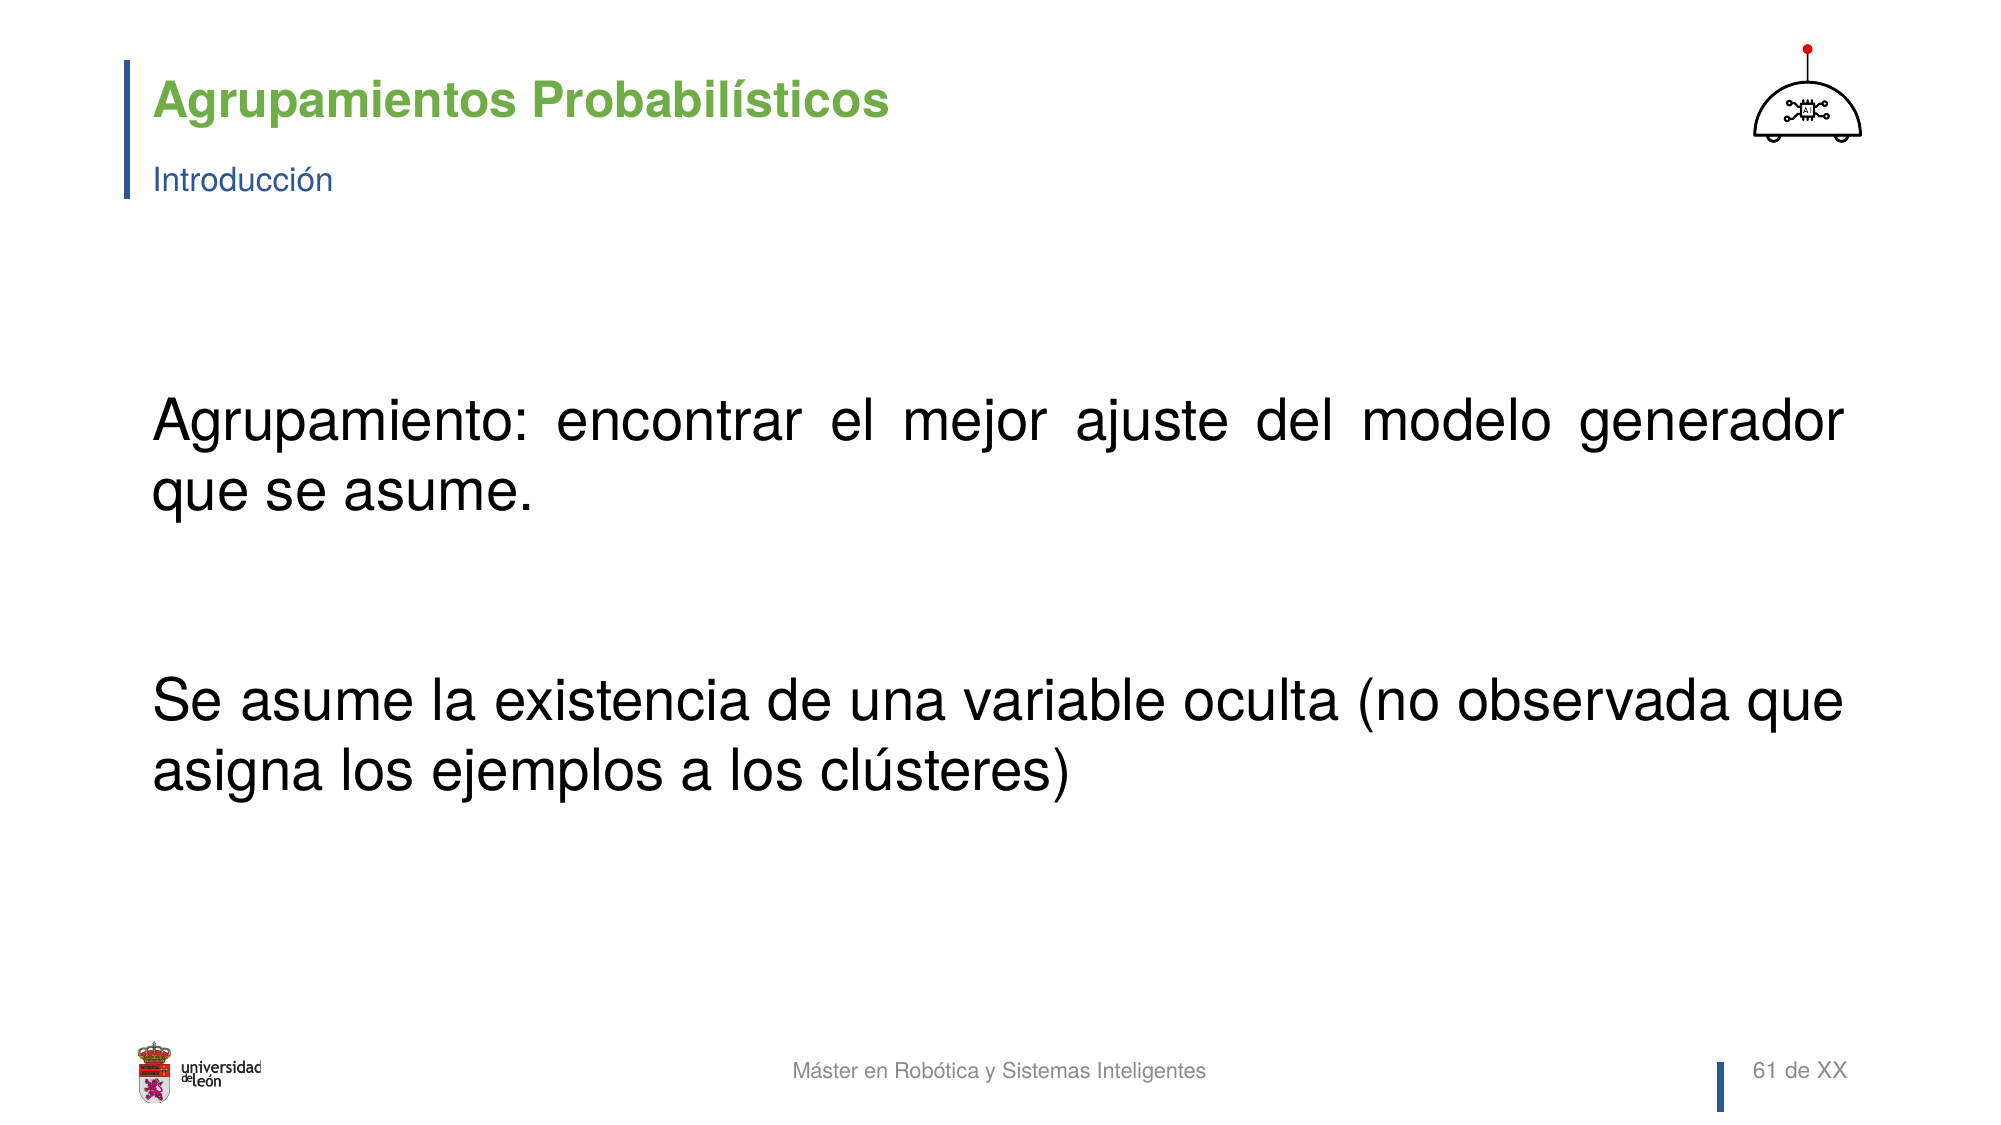

# Agrupamientos Probabilísticos
Introducción

Agrupamiento: encontrar el mejor ajuste del modelo generador que se asume.

Se asume la existencia de una variable oculta (no observada que asigna los ejemplos a los clústeres)

Máster en Robótica y Sistemas Inteligentes
61 de XX